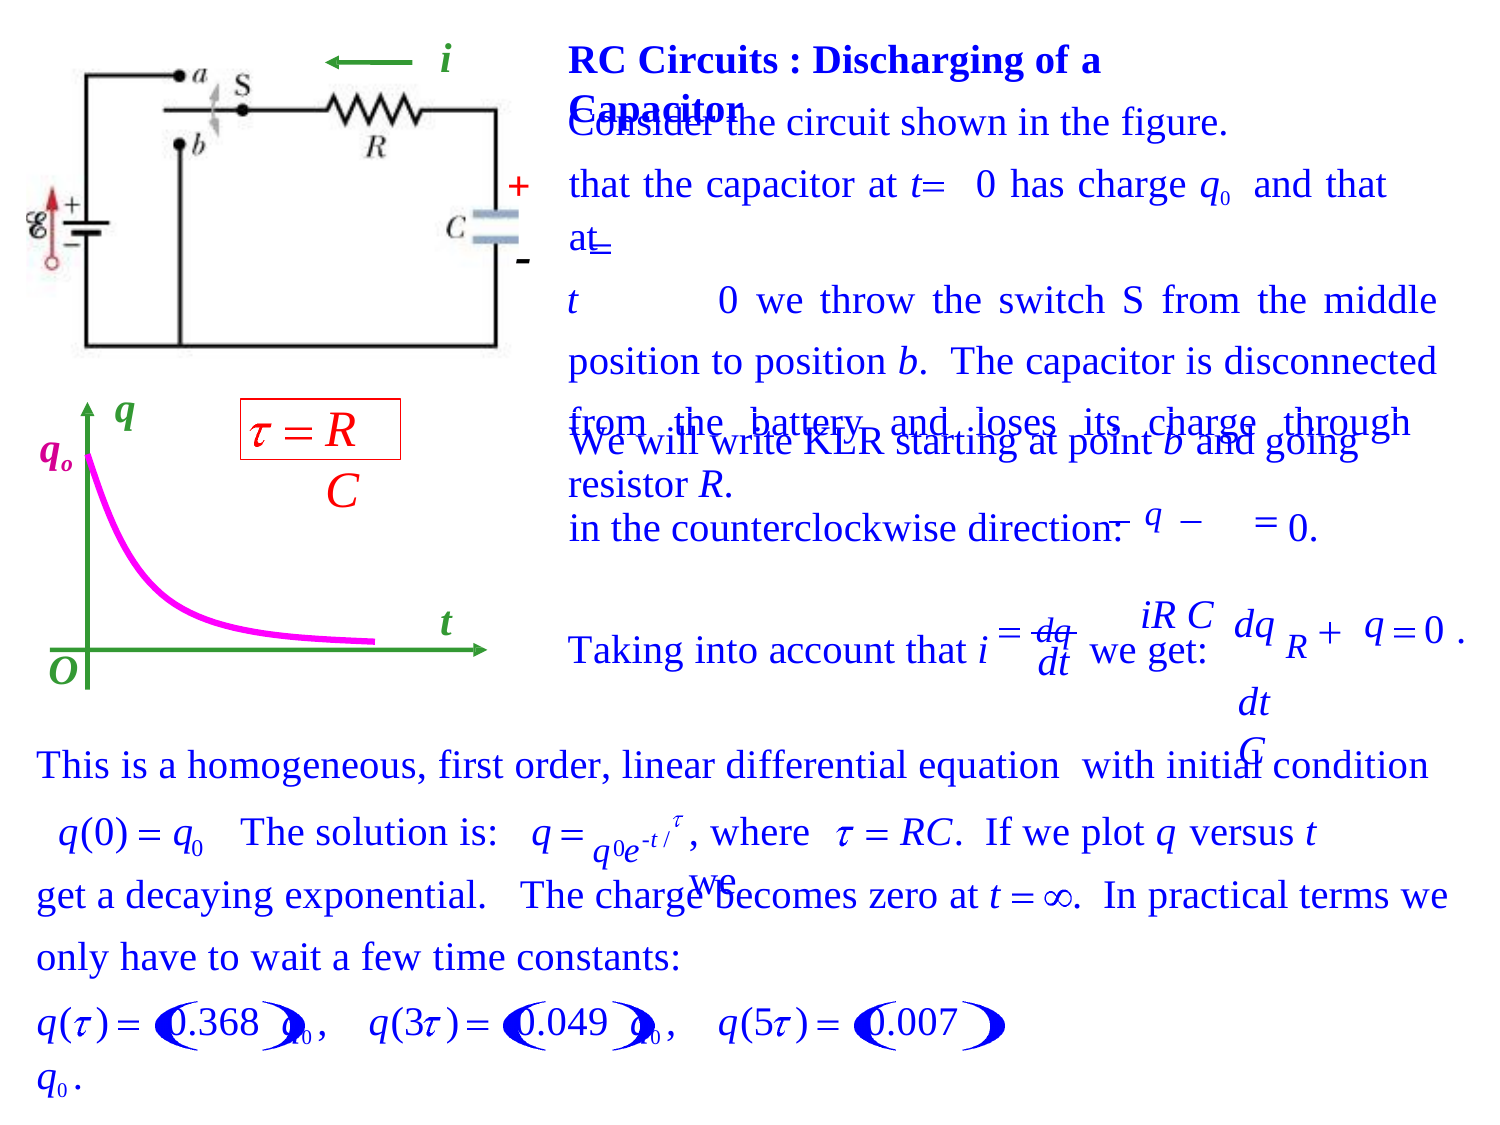

i
RC Circuits : Discharging of a Capacitor

Consider the circuit shown in the figure.

+

-
We assume

that the capacitor at t    0 has charge q0   and that at
t	0 we throw the switch S from the middle position to position b.  The capacitor is disconnected from the battery and loses its charge through  resistor R.

We will write KLR starting at point b and going in the counterclockwise direction:	0.
q

RC

qo

q	iR C
dq R	q
dt	C
t

Taking into account that i	dq  we get:
0 .

dt

O
This is a homogeneous, first order, linear differential equation  with initial condition
q e-t /

q(0)	q
The solution is:	q
, where	RC.  If we plot q versus t we
0
0

get a decaying exponential.	The charge becomes zero at t

only have to wait a few time constants:
.  In practical terms we

q(	)	0.368  q0 ,	q(3  )	0.049	q0 ,	q(5  )	0.007	q0 .